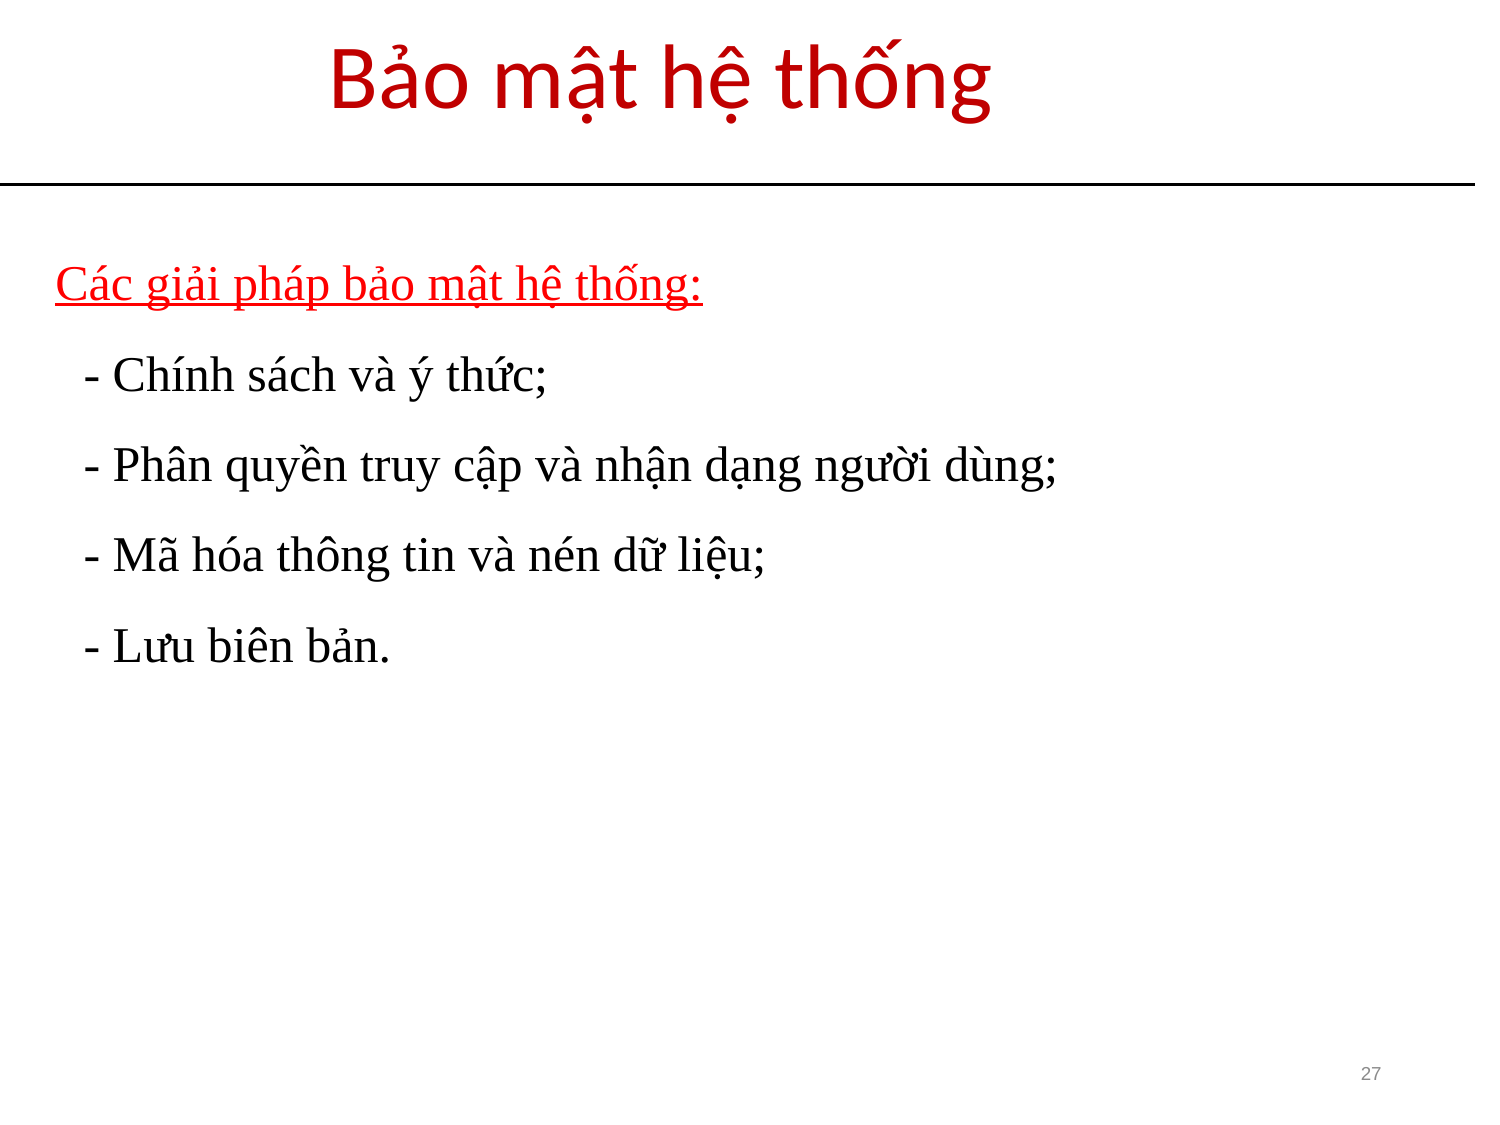

# Bảo mật hệ thống
Các giải pháp bảo mật hệ thống:
	- Chính sách và ý thức;
	- Phân quyền truy cập và nhận dạng người dùng;
	- Mã hóa thông tin và nén dữ liệu;
	- Lưu biên bản.
27